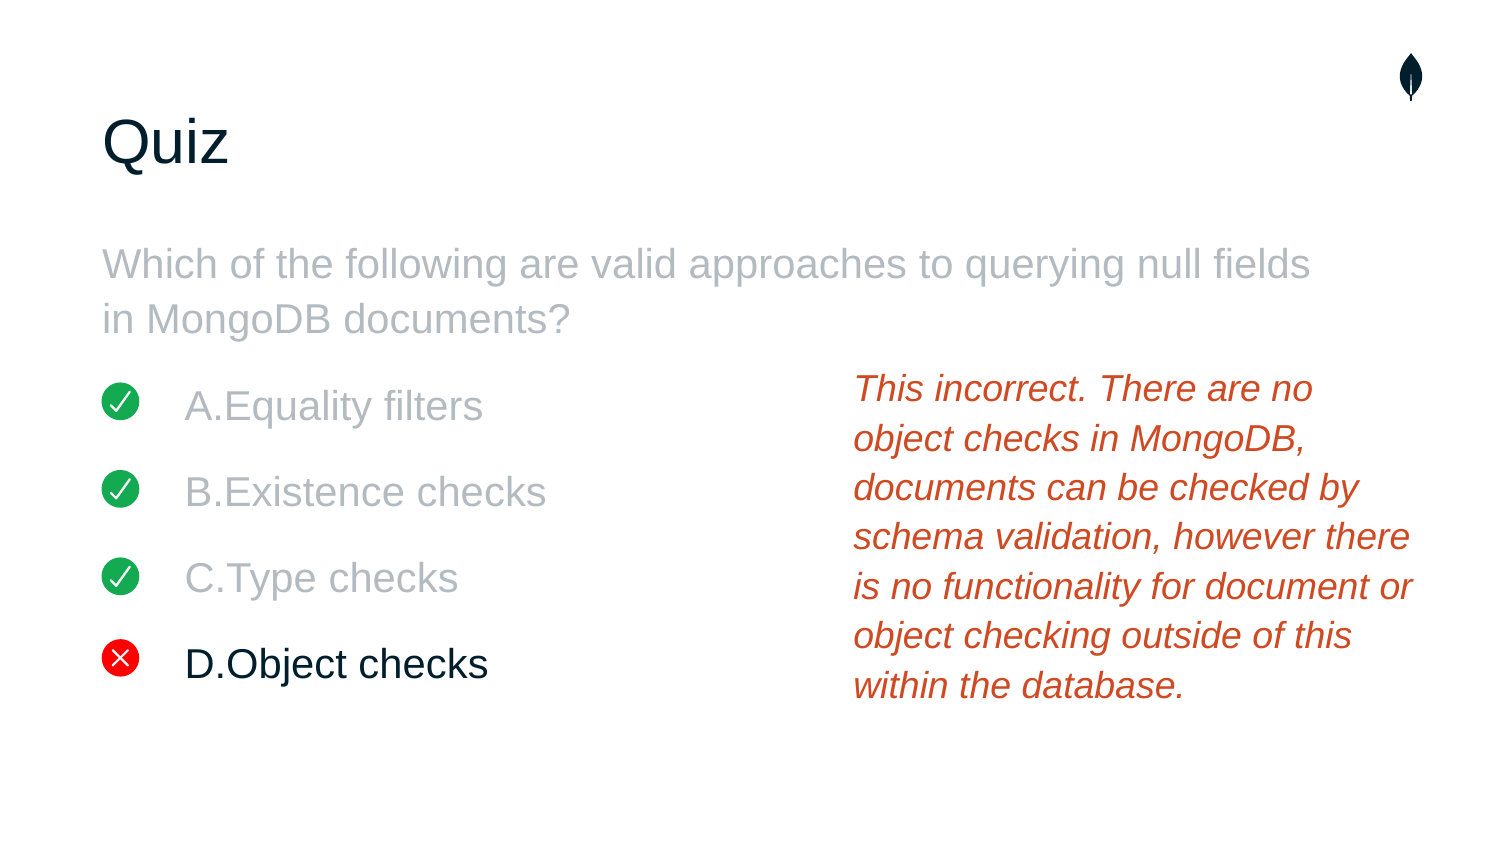

# Quiz
Which of the following are valid approaches to querying null fields in MongoDB documents?
Equality filters
Existence checks
Type checks
Object checks

This incorrect. There are no object checks in MongoDB, documents can be checked by schema validation, however there is no functionality for document or object checking outside of this within the database.